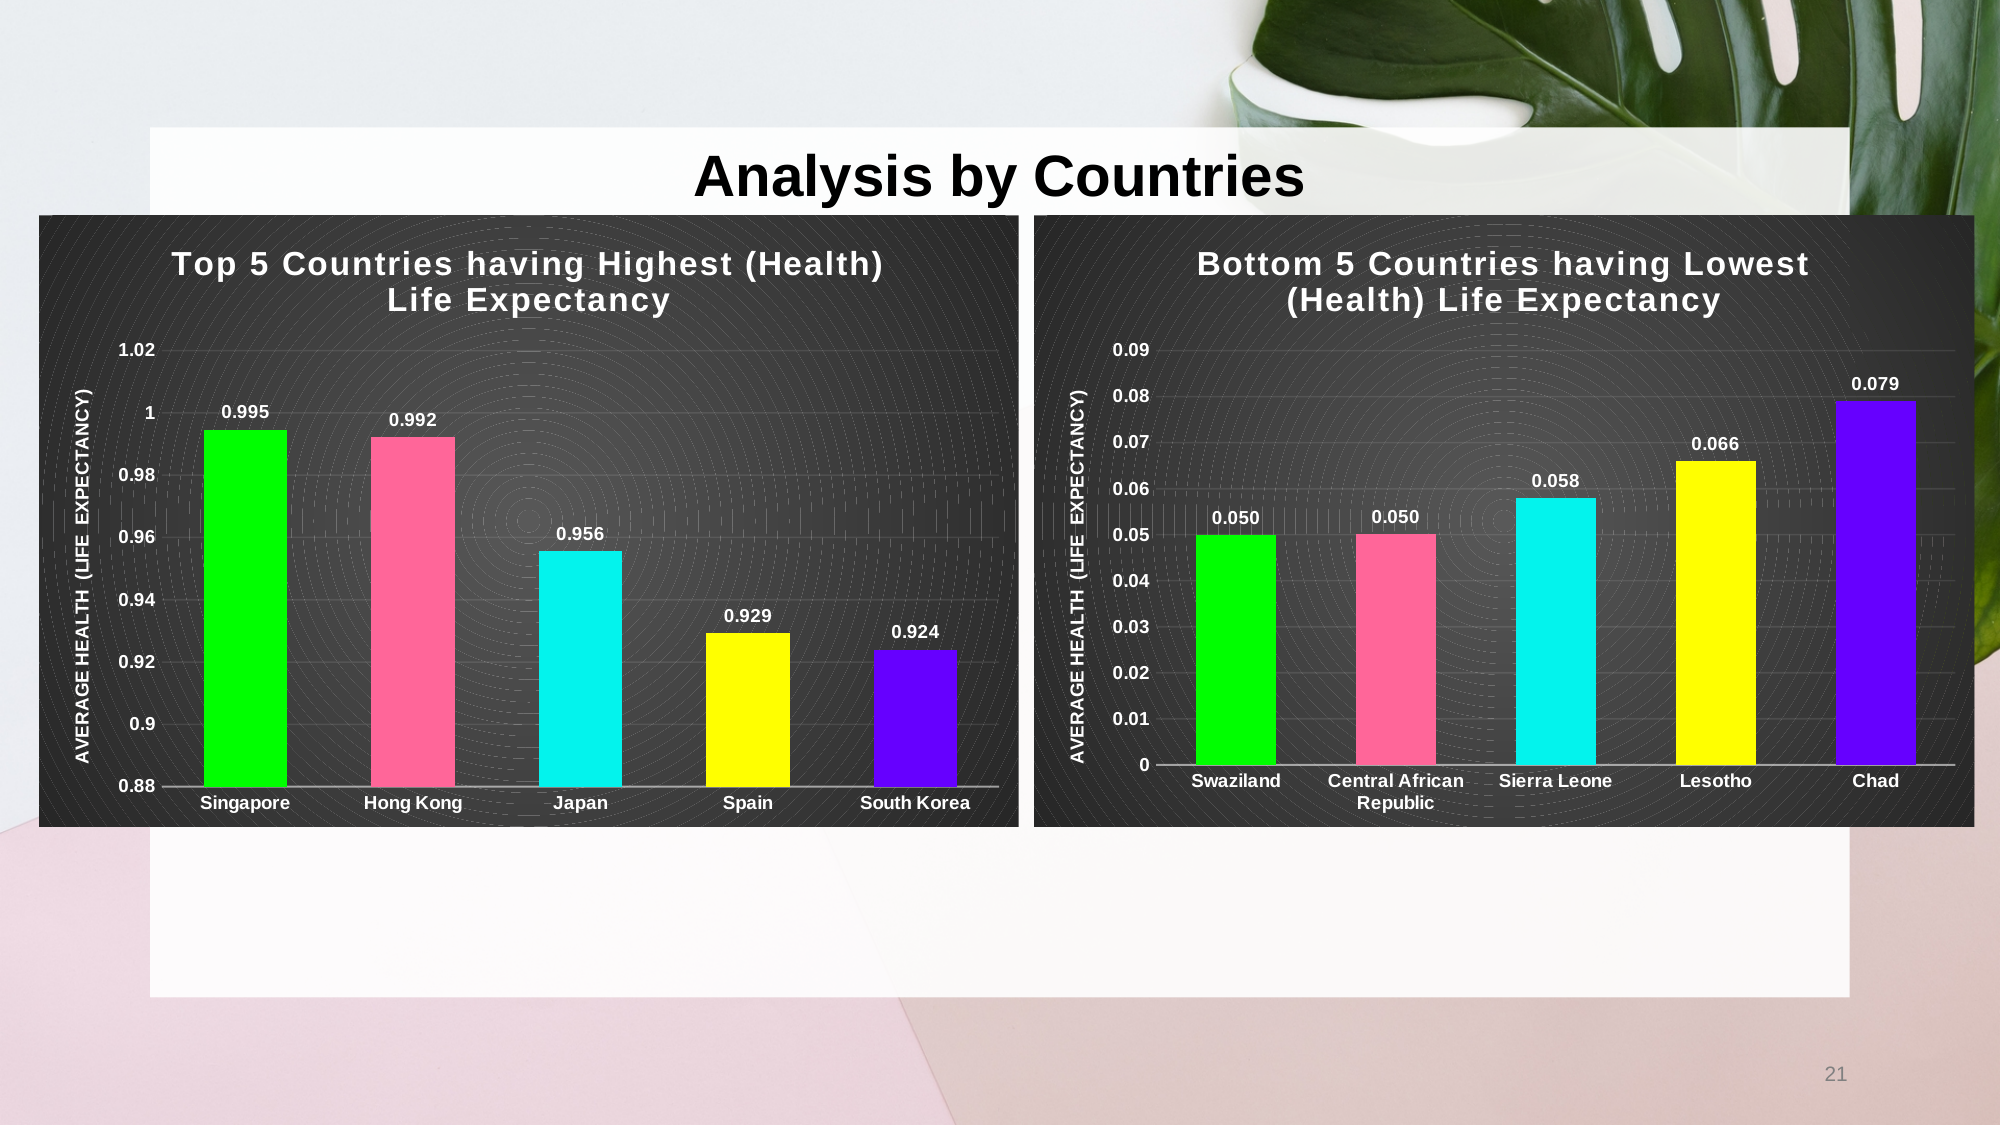

Analysis by Countries

### Chart: Top 5 Countries having Highest (Health) Life Expectancy

| Category | Total |
|---|---|
| Singapore | 0.9946553991540273 |
| Hong Kong | 0.9923520707766215 |
| Japan | 0.9555826451810202 |
| Spain | 0.9294234333165486 |
| South Korea | 0.9240073460070292 |

### Chart: Bottom 5 Countries having Lowest (Health) Life Expectancy

| Category | Total |
|---|---|
| Swaziland | 0.04988666666666667 |
| Central African Republic | 0.05019067147508262 |
| Sierra Leone | 0.05792745898291468 |
| Lesotho | 0.066024 |
| Chad | 0.07907911918004354 |
21